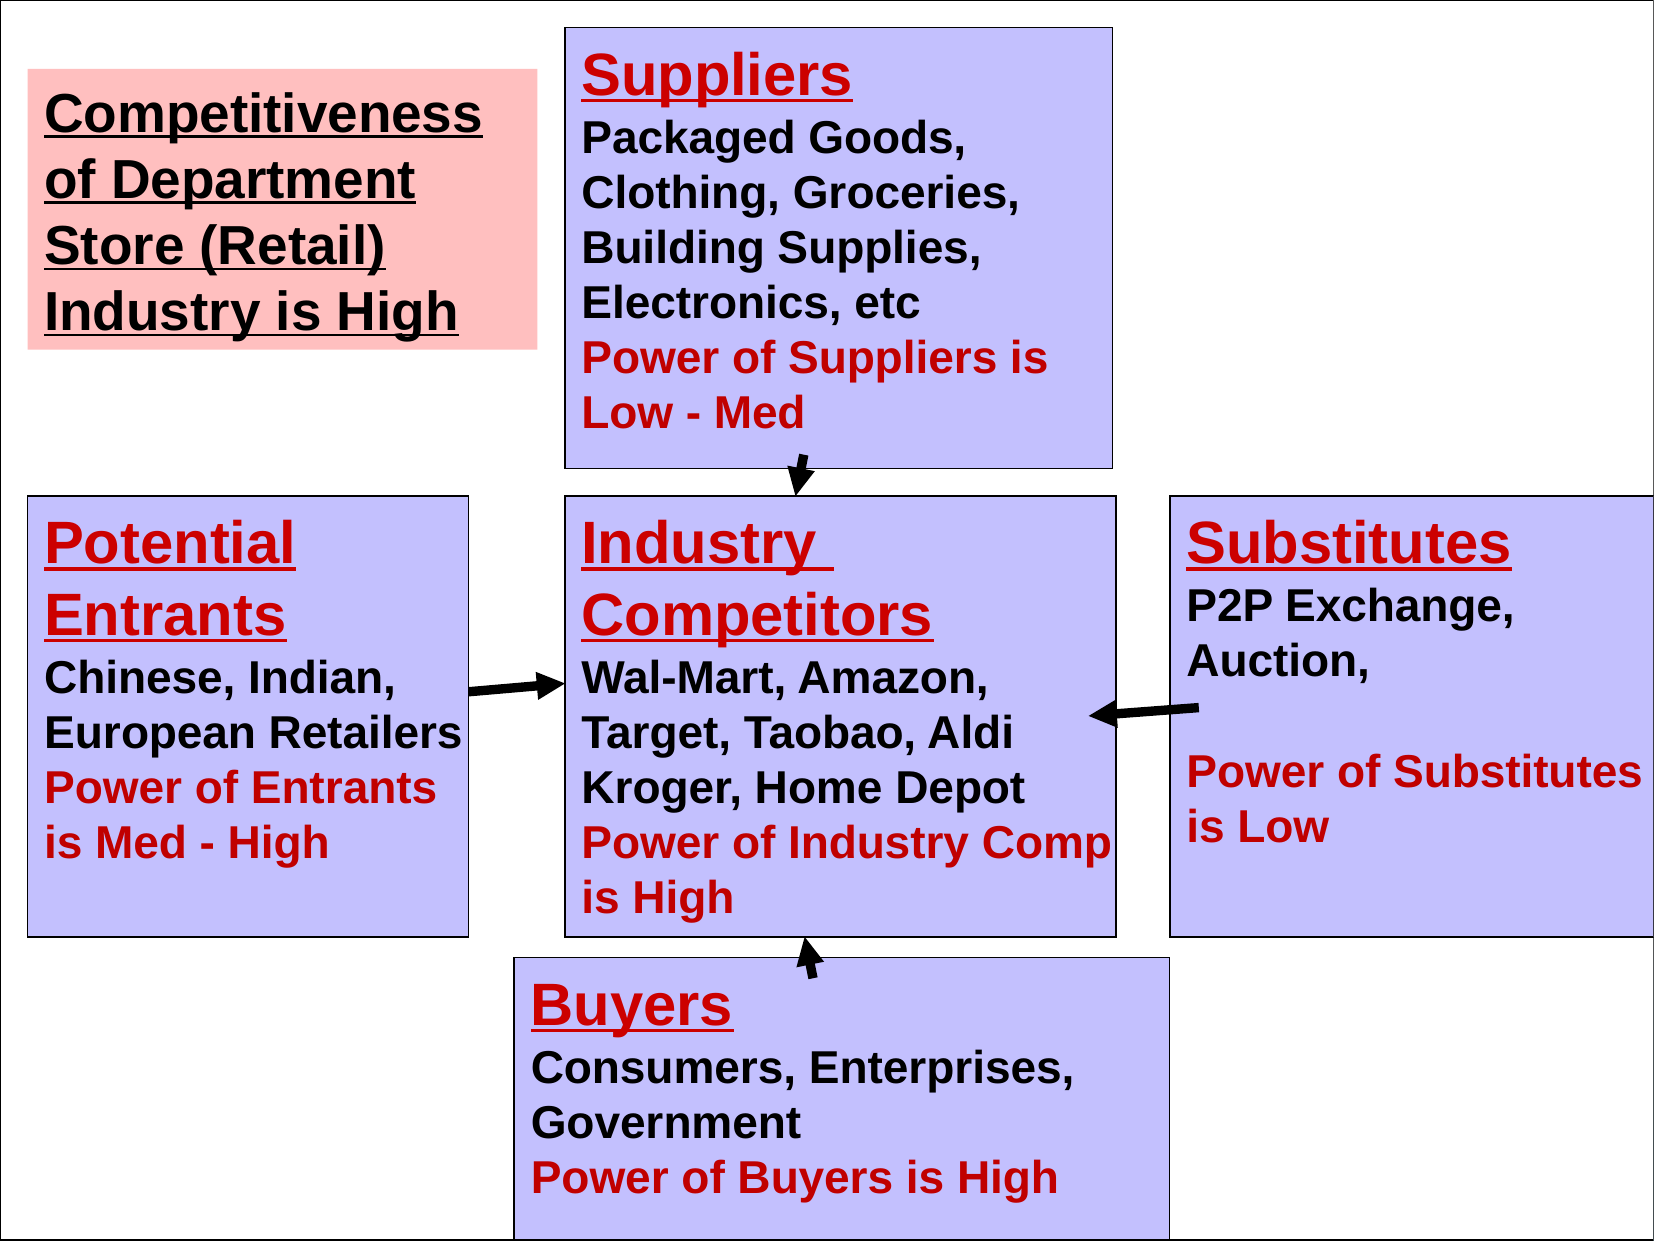

Suppliers
Packaged Goods,
Clothing, Groceries,
Building Supplies,
Electronics, etc
Power of Suppliers is
Low - Med

Competitiveness of Department Store (Retail) Industry is High

Potential
Entrants
Chinese, Indian,
European Retailers
Power of Entrants
is Med - High

Industry
Competitors
Wal-Mart, Amazon,
Target, Taobao, Aldi
Kroger, Home Depot
Power of Industry Comp
is High

Substitutes
P2P Exchange,
Auction,

Power of Substitutes
is Low

Buyers
Consumers, Enterprises,
Government
Power of Buyers is High